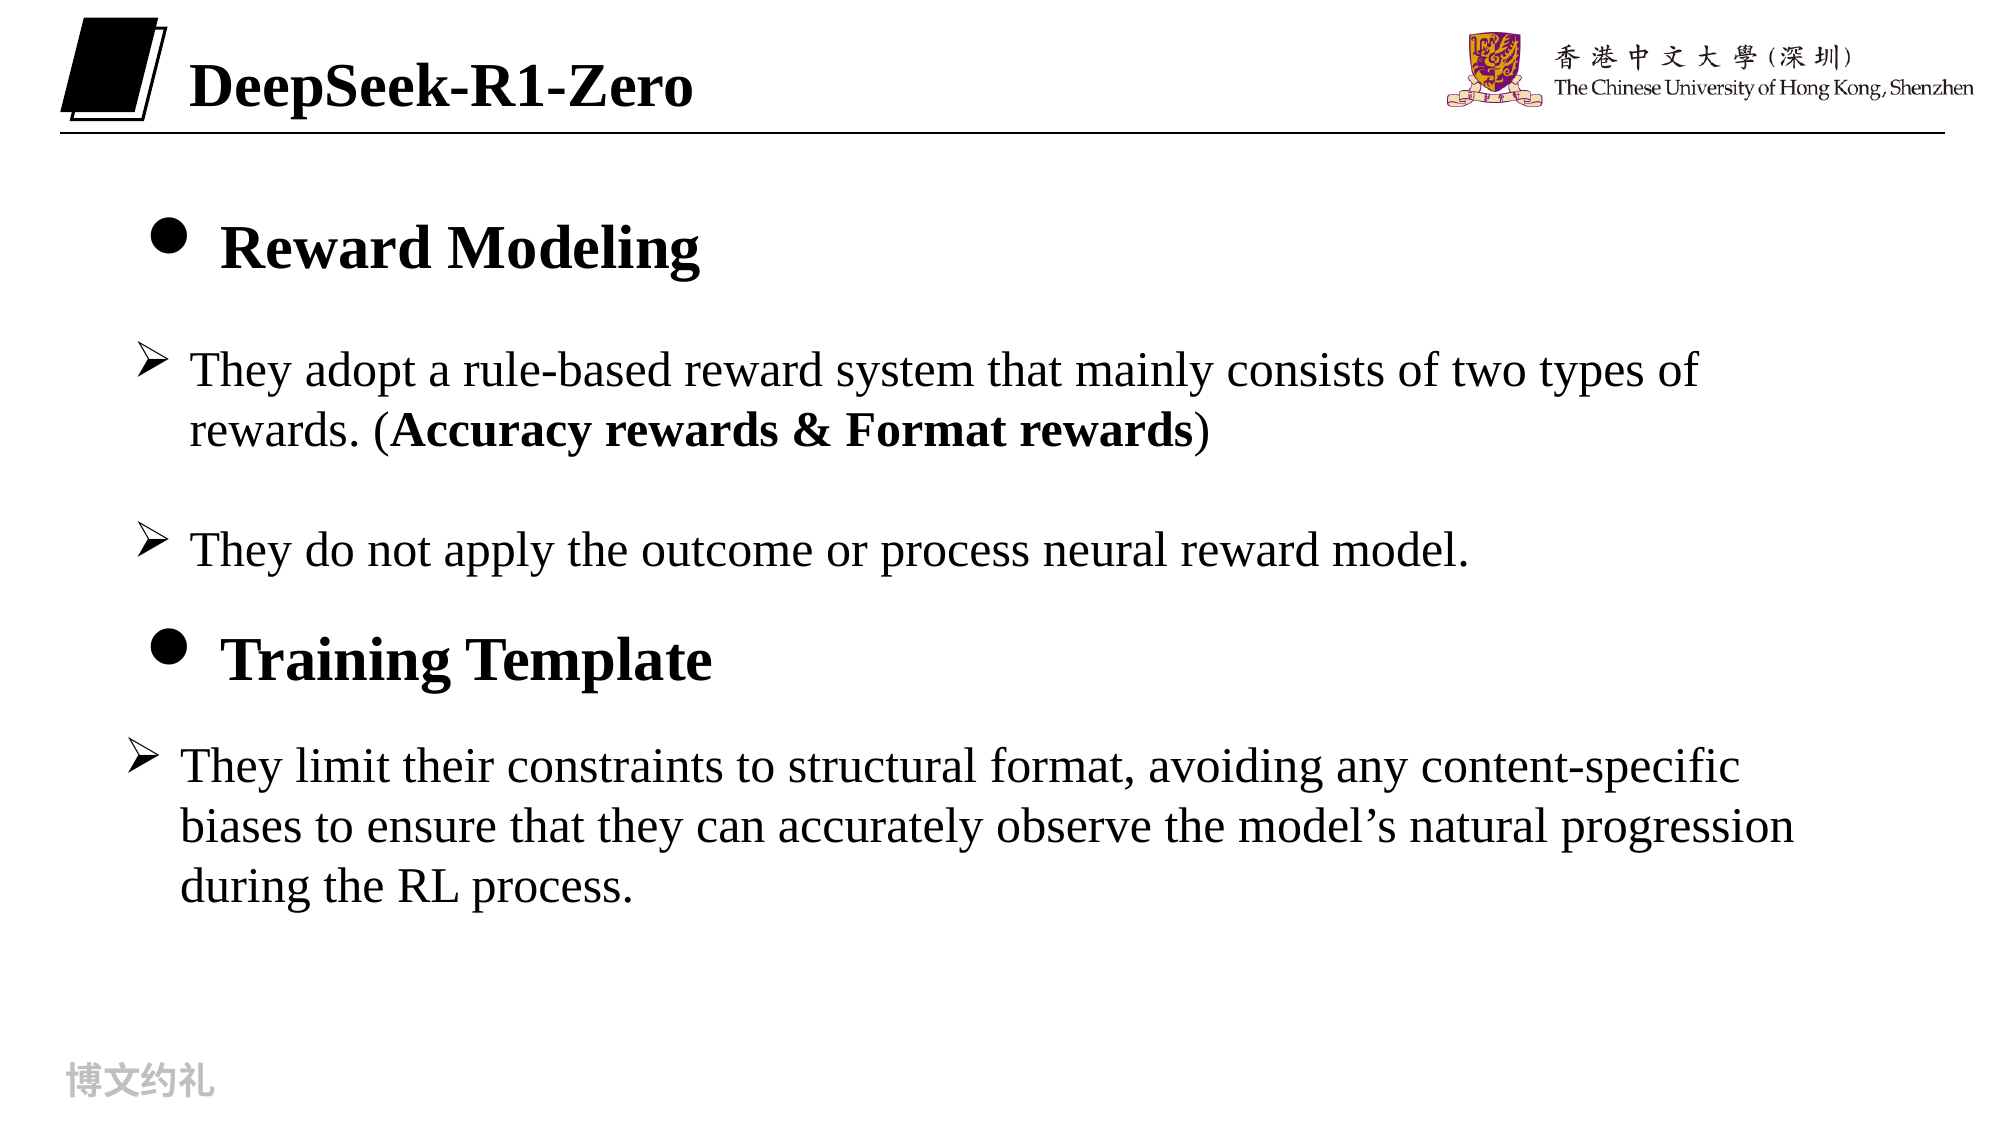

DeepSeek-R1-Zero
Reward Modeling
They adopt a rule-based reward system that mainly consists of two types of rewards. (Accuracy rewards & Format rewards)

They do not apply the outcome or process neural reward model.
Training Template
They limit their constraints to structural format, avoiding any content-specific biases to ensure that they can accurately observe the model’s natural progression during the RL process.